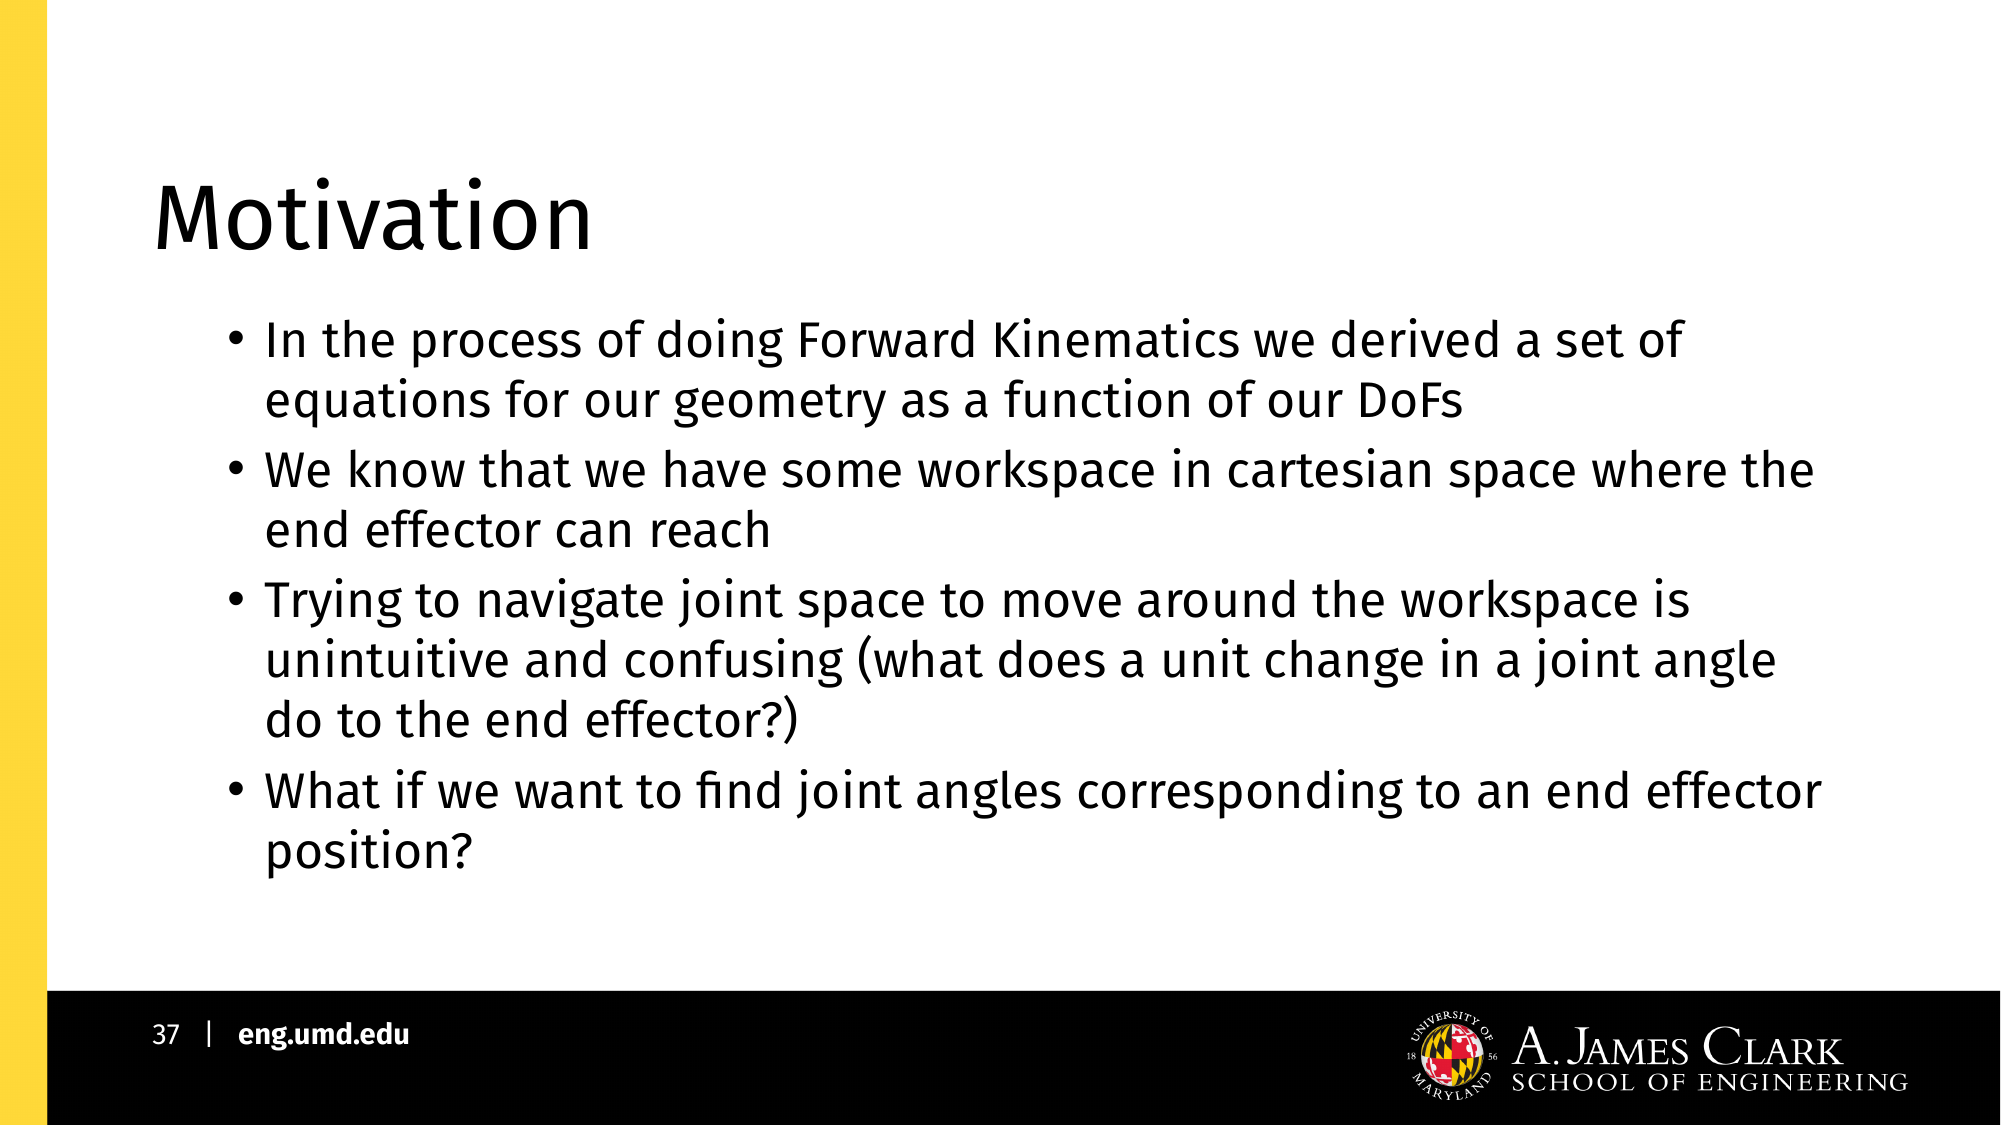

# Motivation
In the process of doing Forward Kinematics we derived a set of equations for our geometry as a function of our DoFs
We know that we have some workspace in cartesian space where the end effector can reach
Trying to navigate joint space to move around the workspace is unintuitive and confusing (what does a unit change in a joint angle do to the end effector?)
What if we want to find joint angles corresponding to an end effector position?

37   |   eng.umd.edu